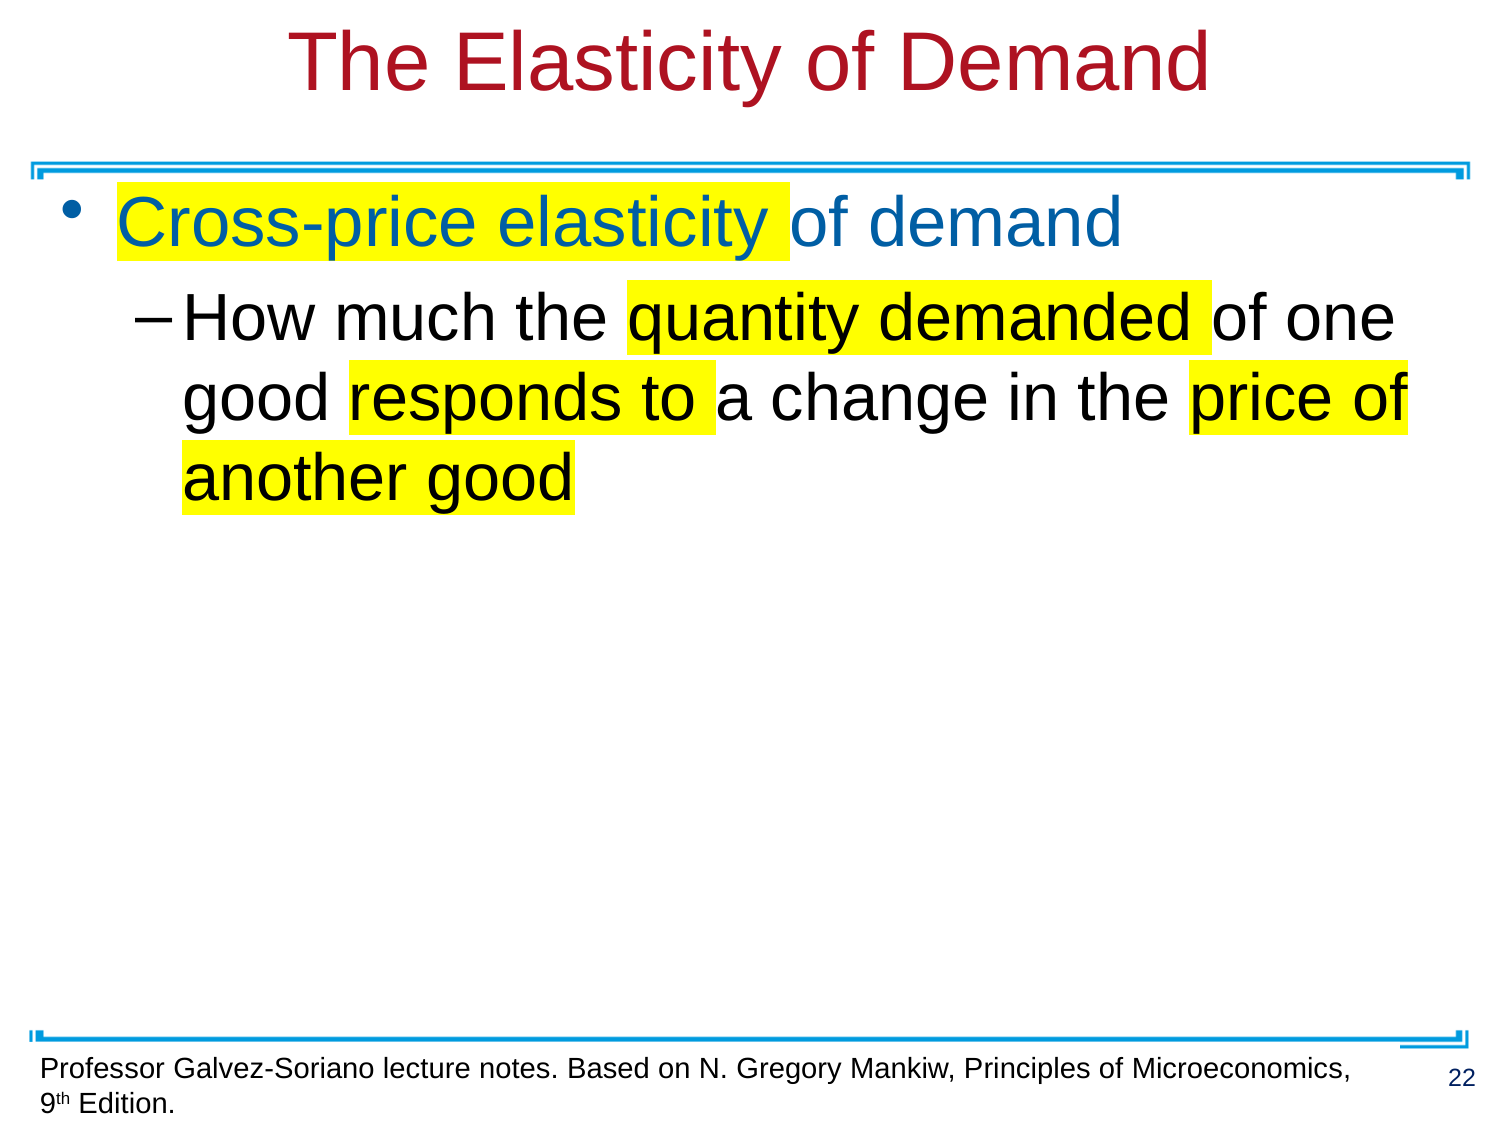

# The Elasticity of Demand
Cross-price elasticity of demand
How much the quantity demanded of one good responds to a change in the price of another good
Professor Galvez-Soriano lecture notes. Based on N. Gregory Mankiw, Principles of Microeconomics, 9th Edition.
22